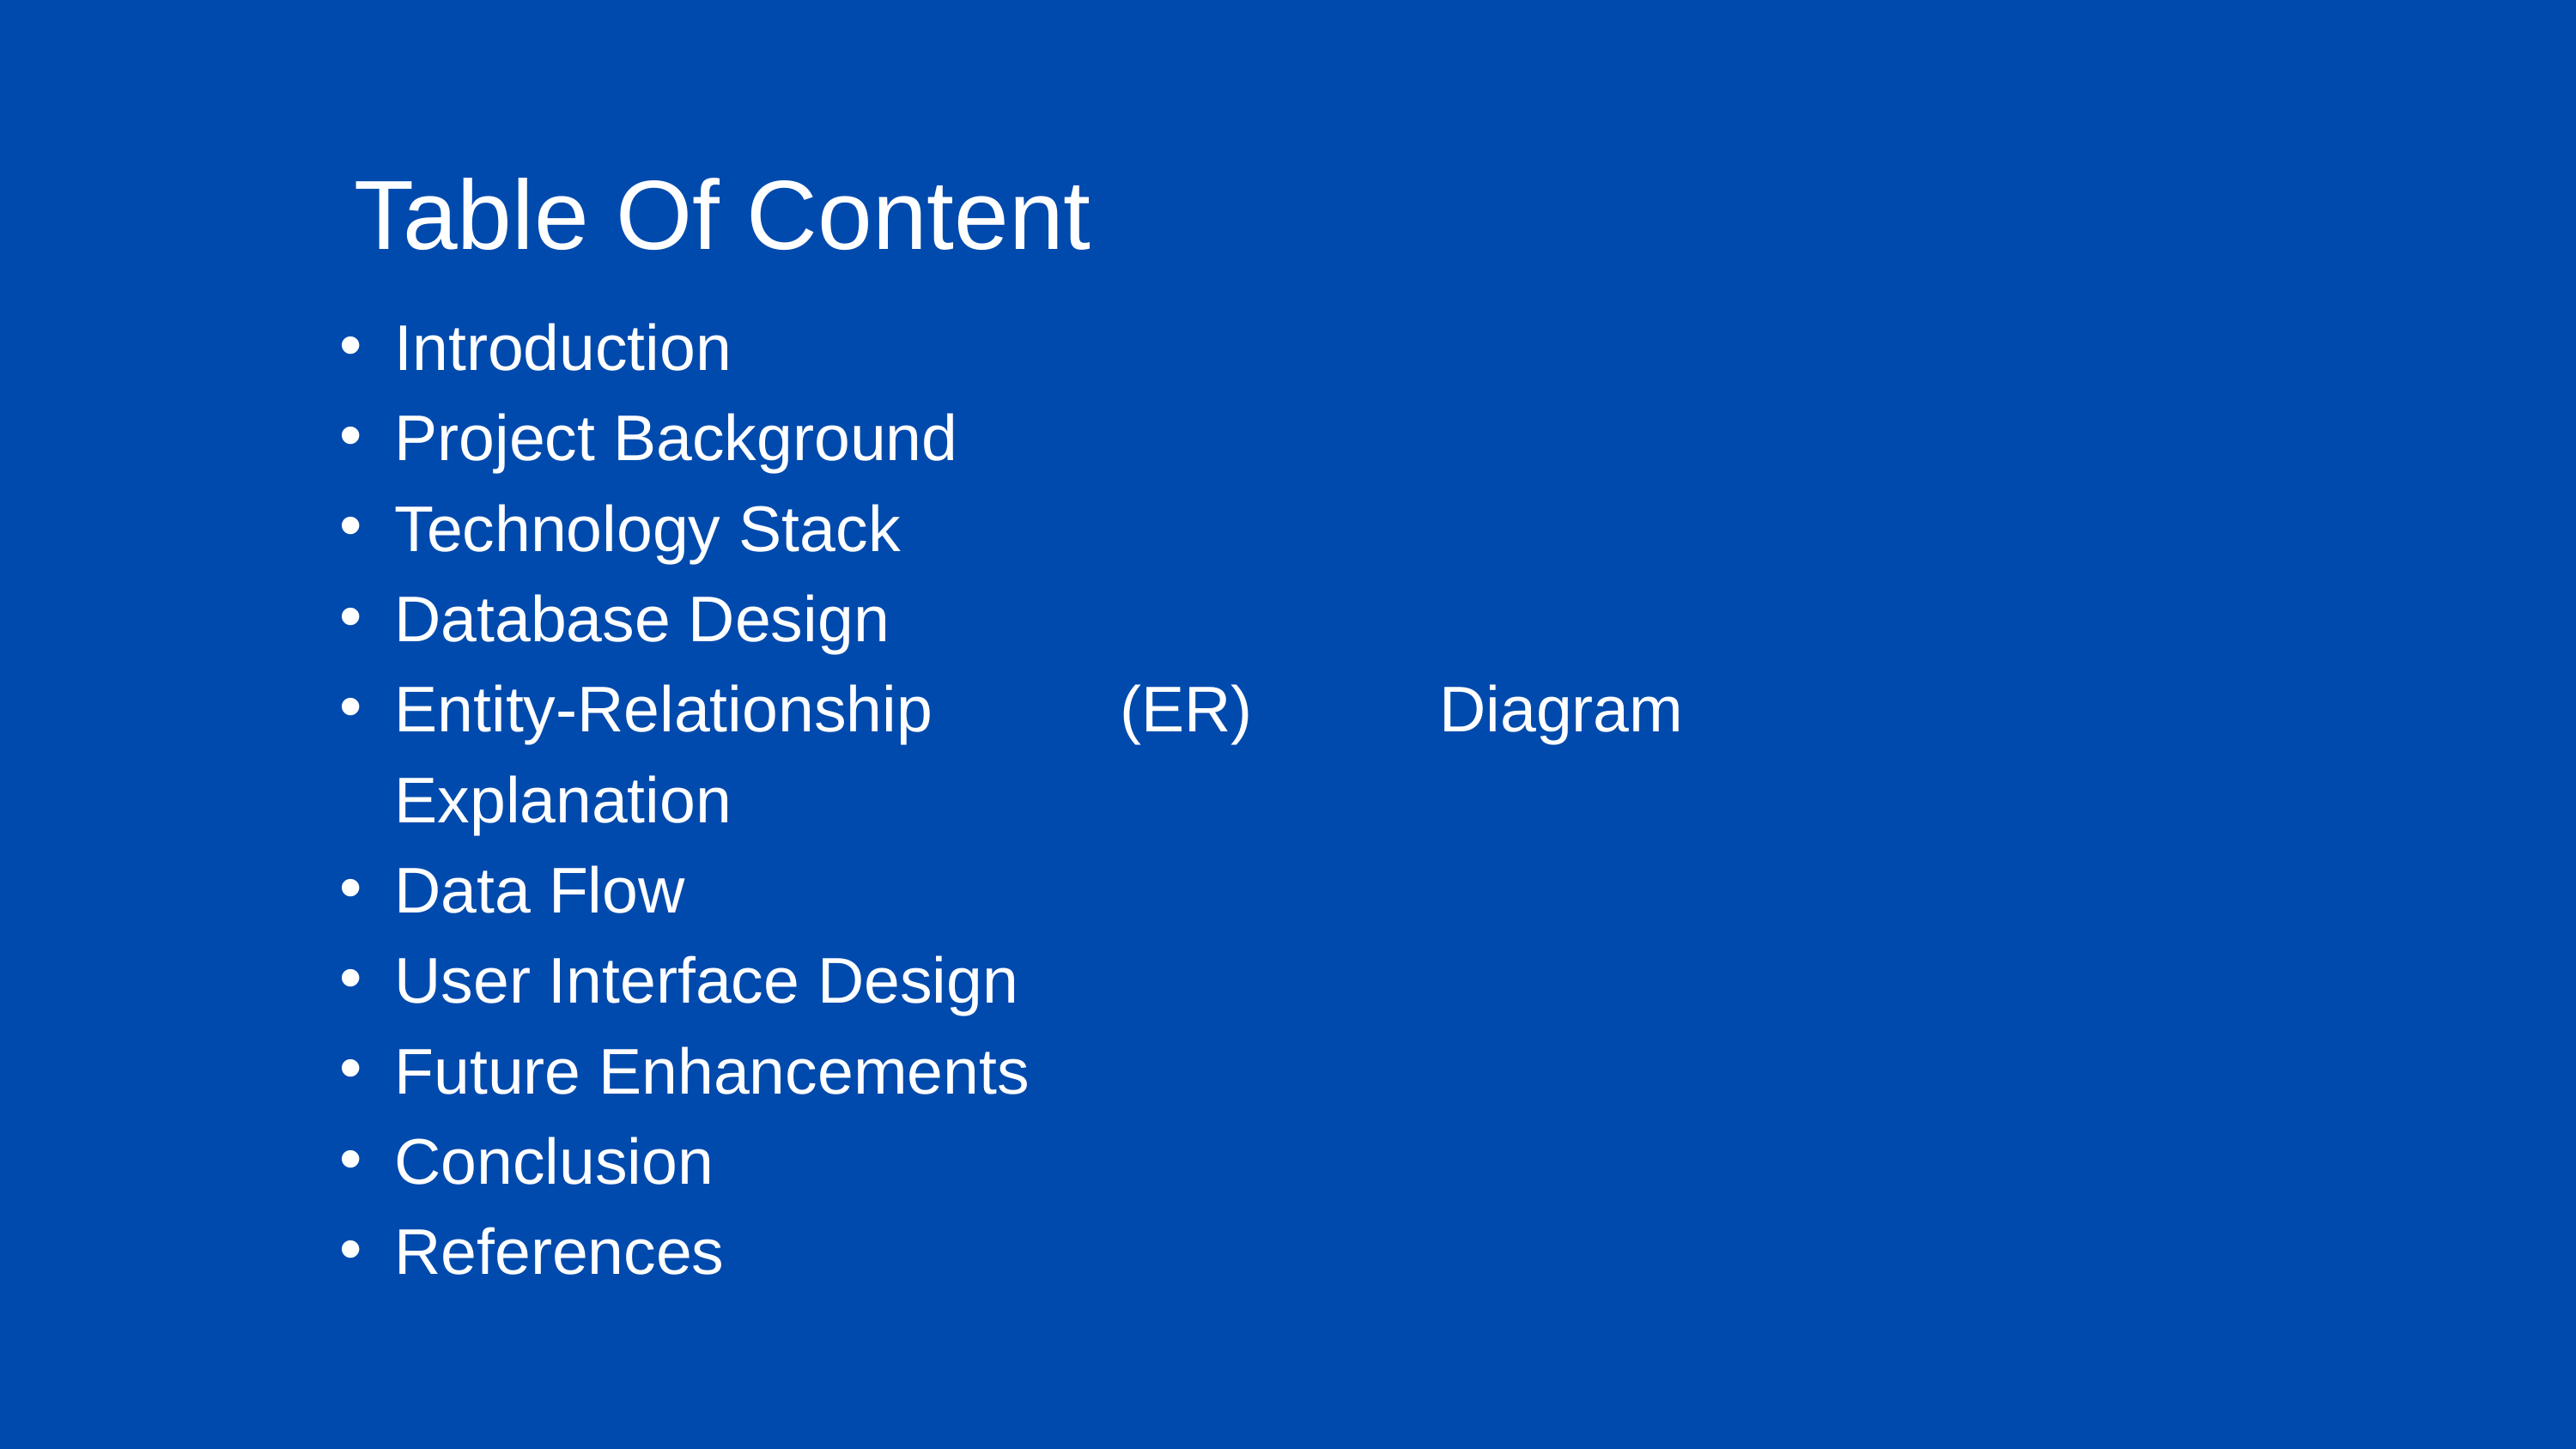

Table Of Content
Introduction
Project Background
Technology Stack
Database Design
Entity-Relationship (ER) Diagram Explanation
Data Flow
User Interface Design
Future Enhancements
Conclusion
References